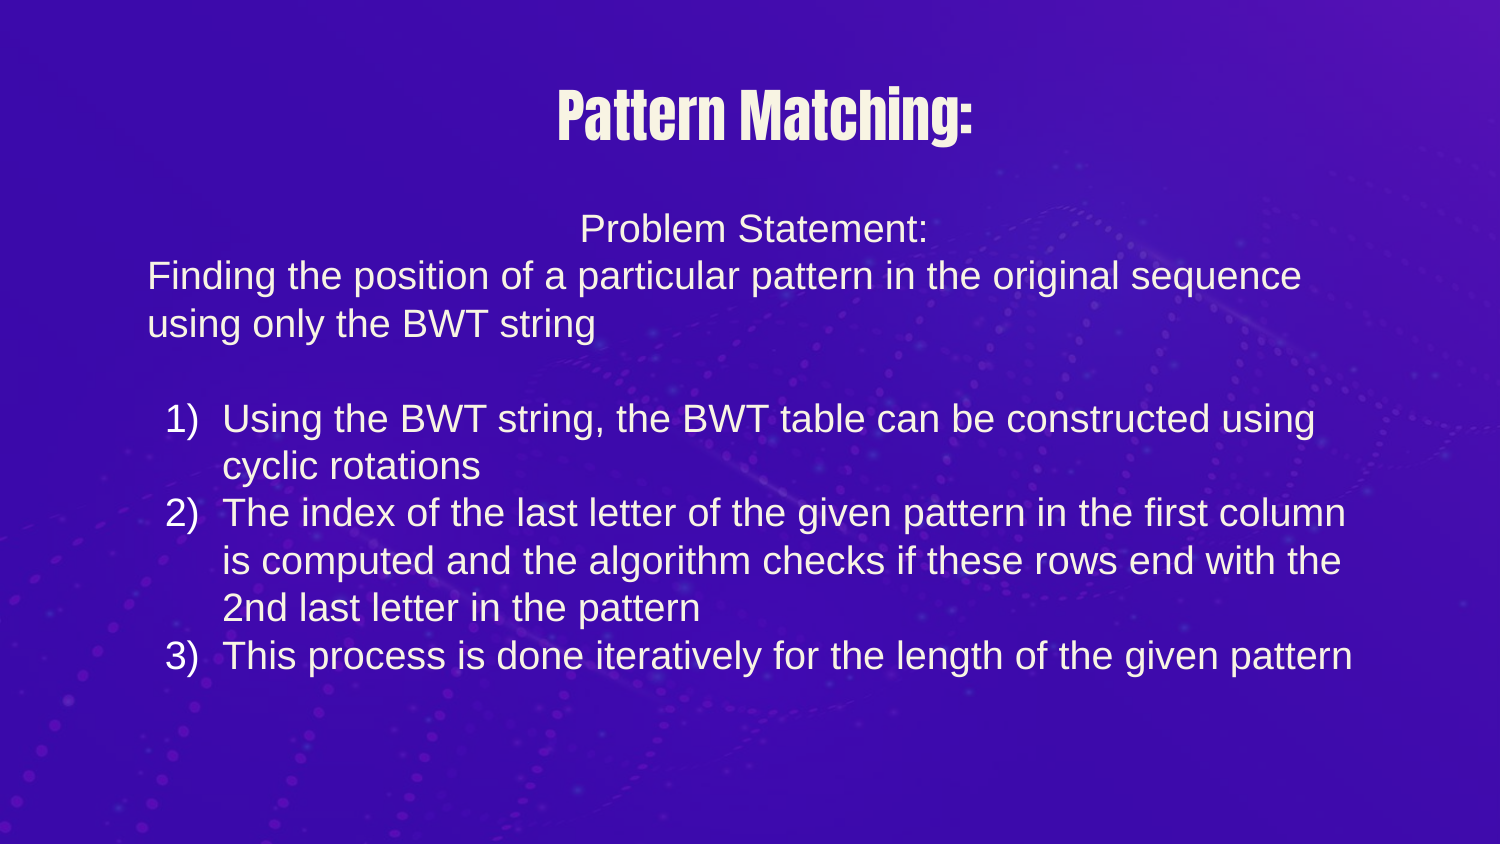

# Pattern Matching:
Problem Statement:
Finding the position of a particular pattern in the original sequence using only the BWT string

Using the BWT string, the BWT table can be constructed using cyclic rotations
The index of the last letter of the given pattern in the first column is computed and the algorithm checks if these rows end with the 2nd last letter in the pattern
This process is done iteratively for the length of the given pattern